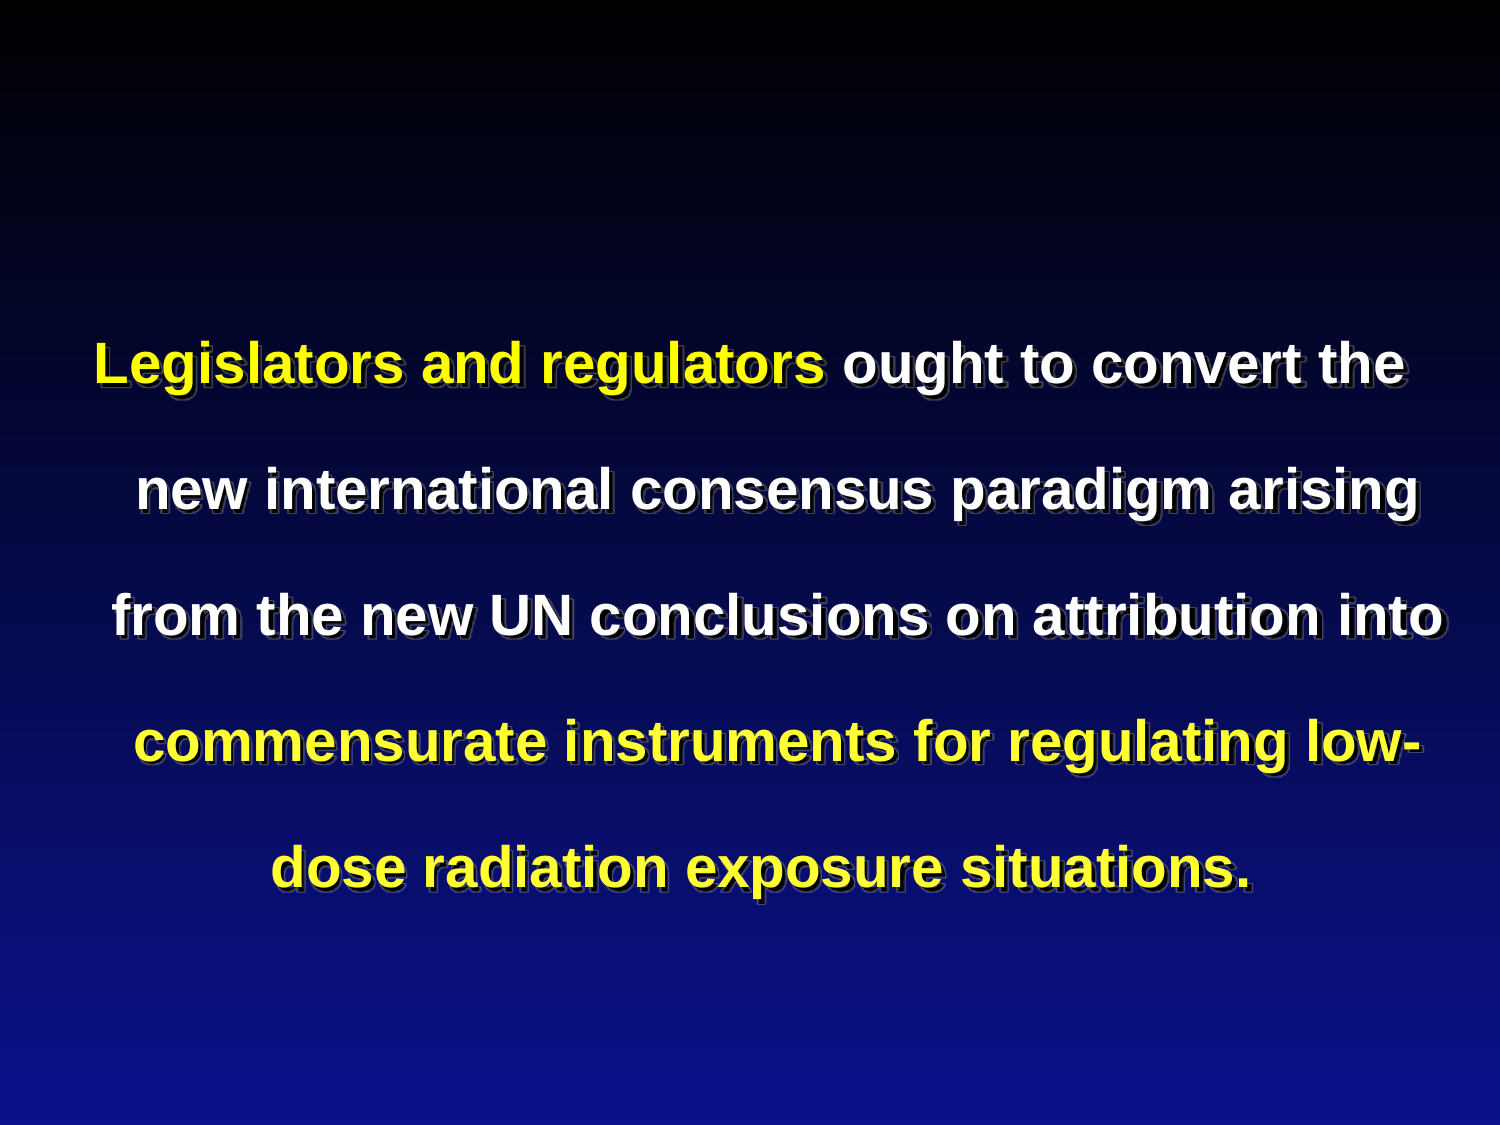

Legislators and regulators ought to convert the new international consensus paradigm arising from the new UN conclusions on attribution into commensurate instruments for regulating low-dose radiation exposure situations.